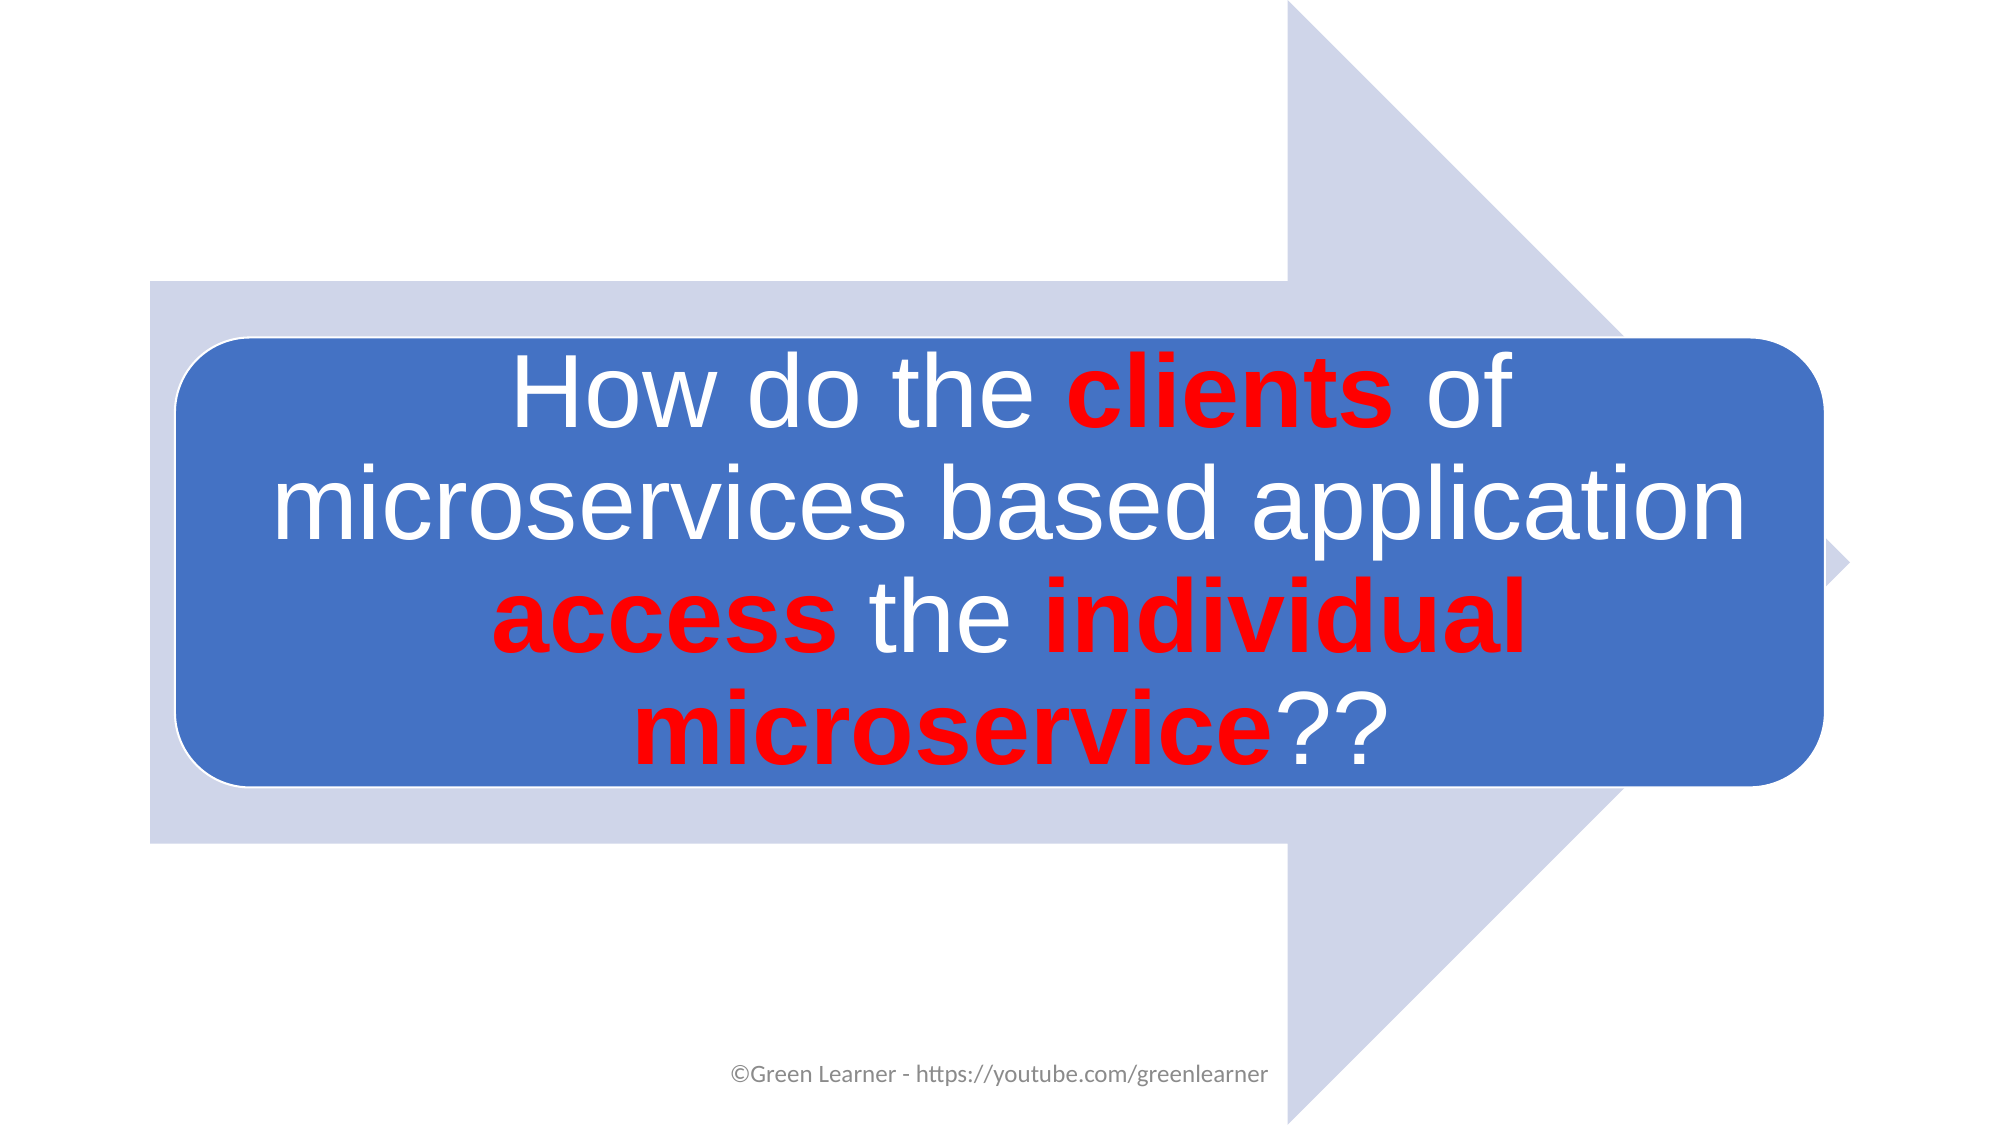

How do the clients of microservices based application access the individual microservice??
©Green Learner - https://youtube.com/greenlearner